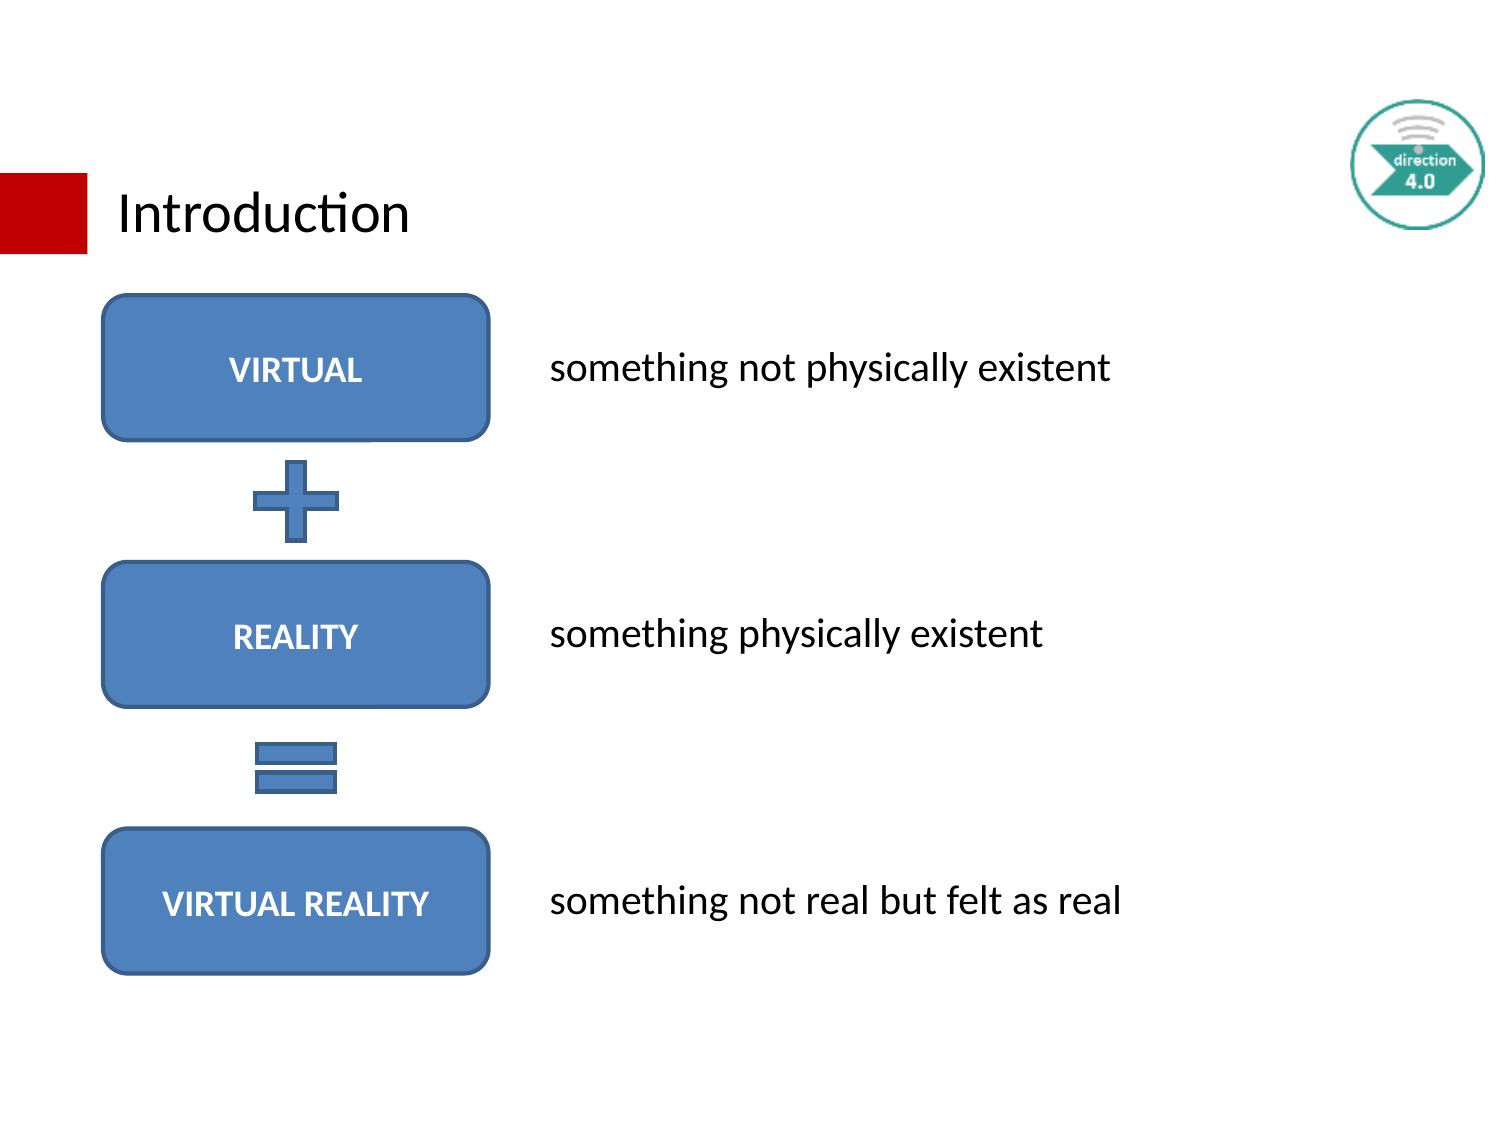

Introduction
Virtual
something not physically existent

Reality
something physically existent

Virtual Reality
something not real but felt as real